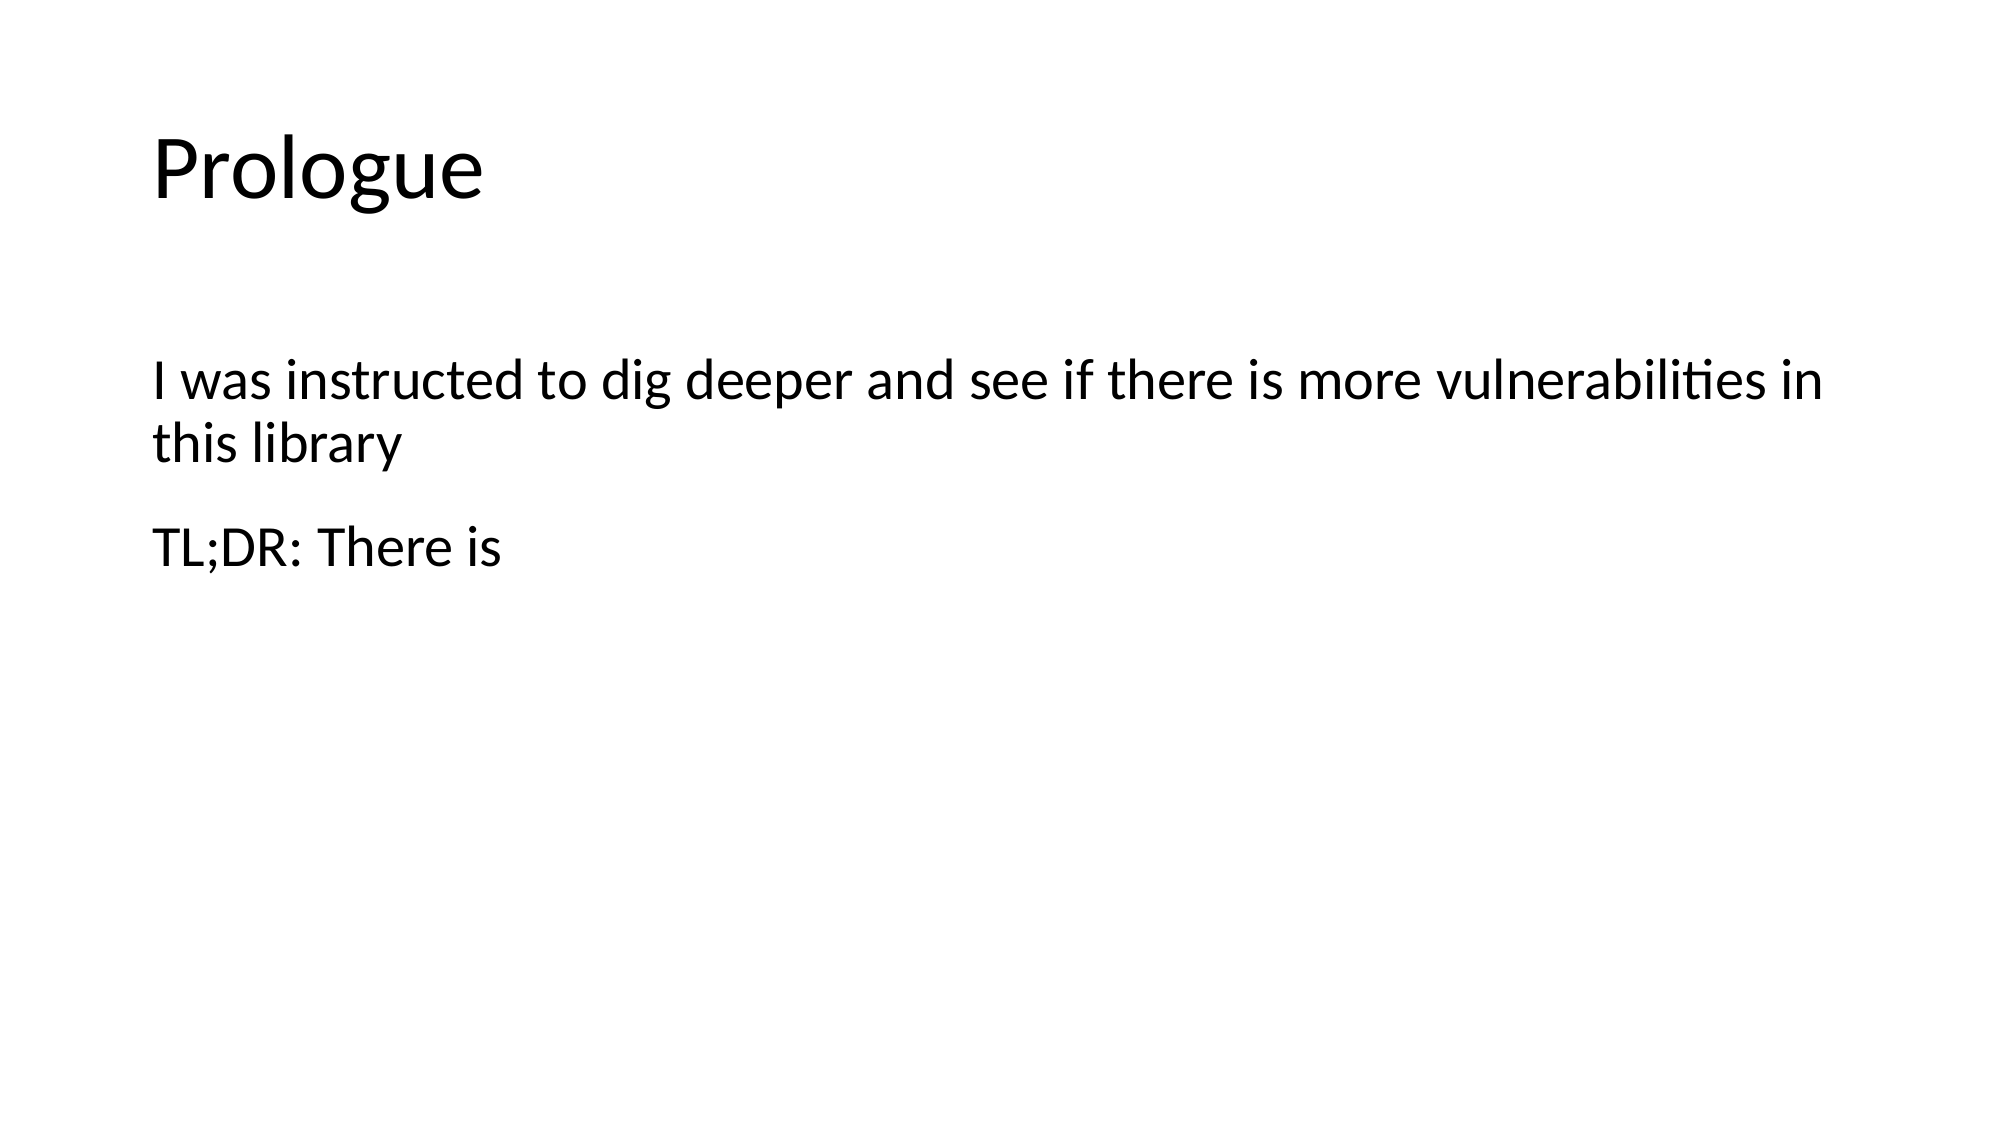

# Prologue
I was instructed to dig deeper and see if there is more vulnerabilities in this library

TL;DR: There is